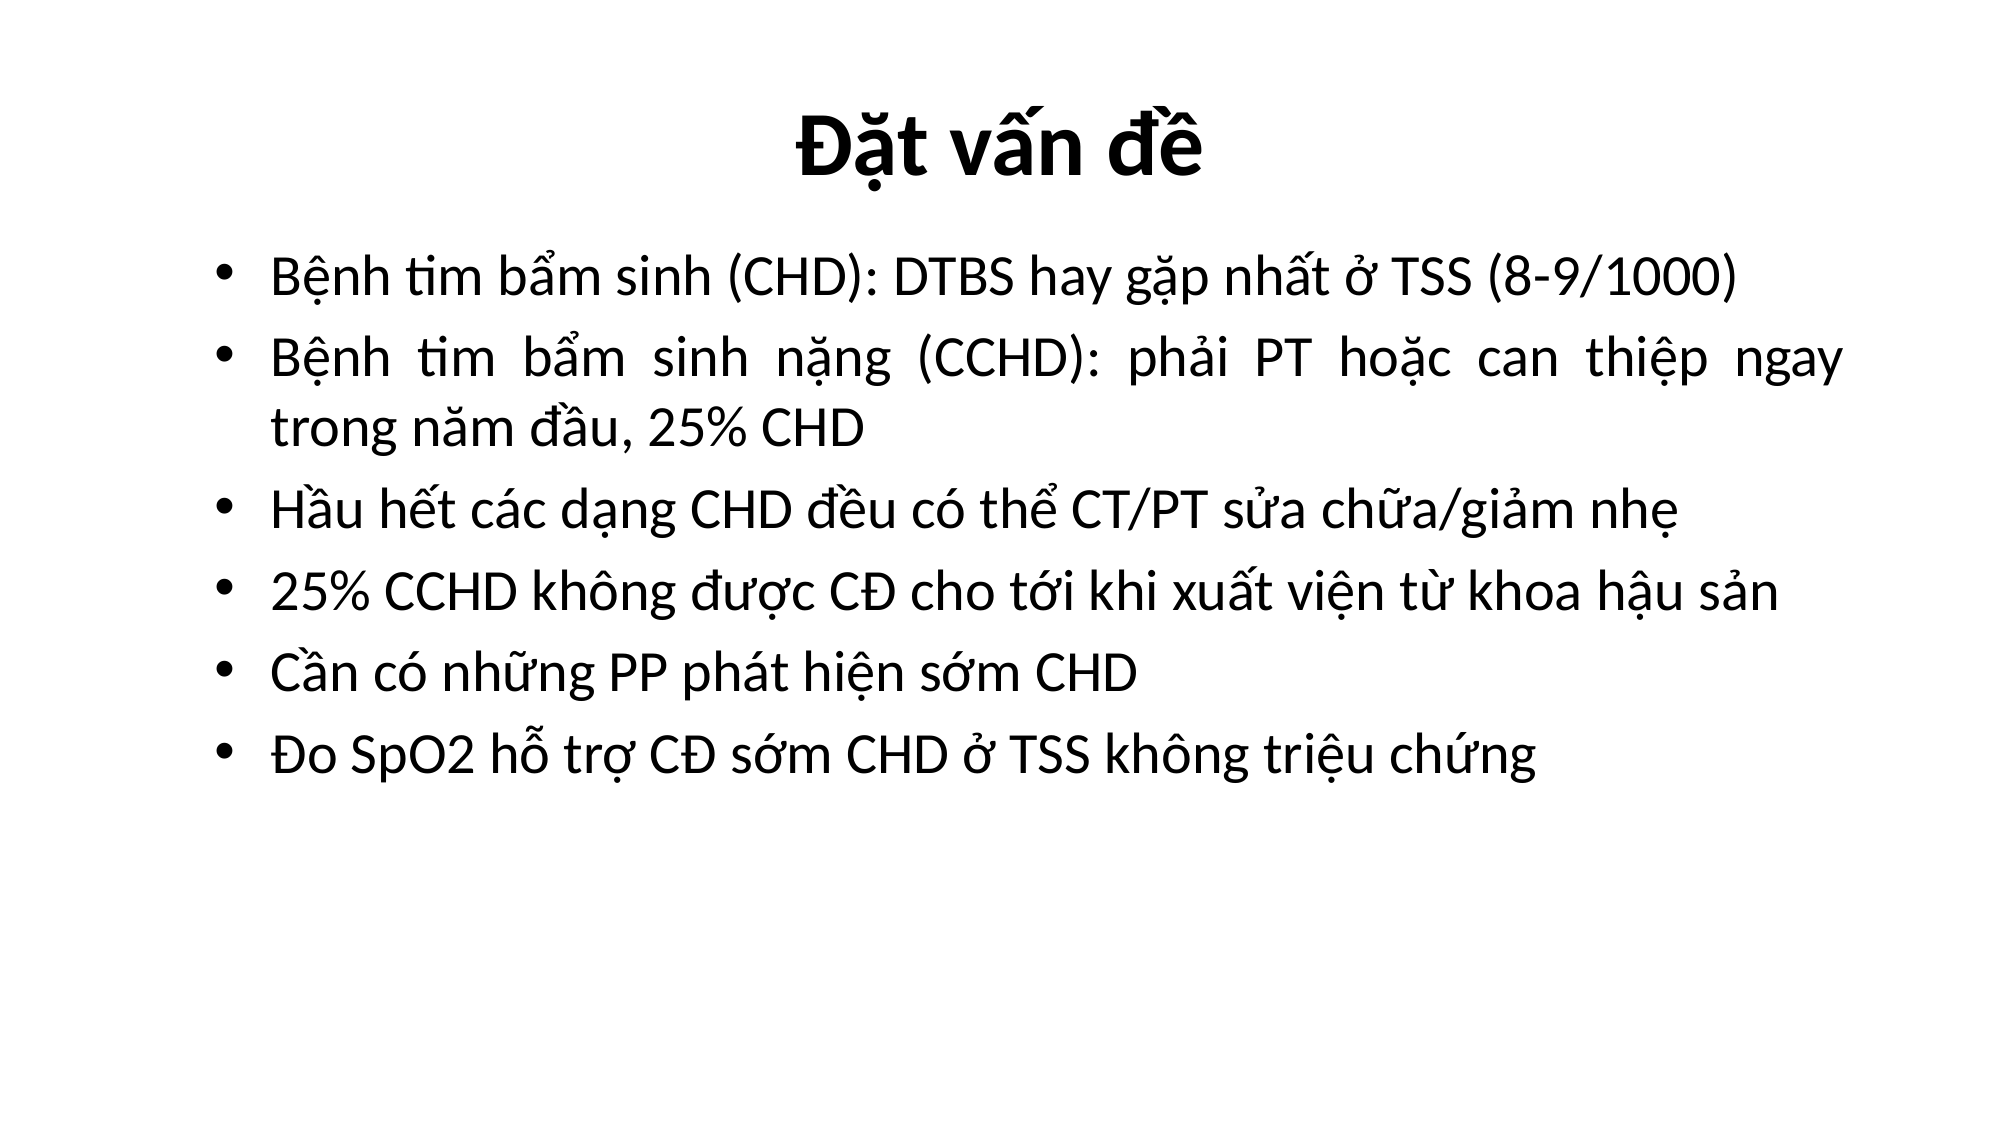

# Đặt vấn đề
Bệnh tim bẩm sinh (CHD): DTBS hay gặp nhất ở TSS (8-9/1000)
Bệnh tim bẩm sinh nặng (CCHD): phải PT hoặc can thiệp ngay trong năm đầu, 25% CHD
Hầu hết các dạng CHD đều có thể CT/PT sửa chữa/giảm nhẹ
25% CCHD không được CĐ cho tới khi xuất viện từ khoa hậu sản
Cần có những PP phát hiện sớm CHD
Đo SpO2 hỗ trợ CĐ sớm CHD ở TSS không triệu chứng